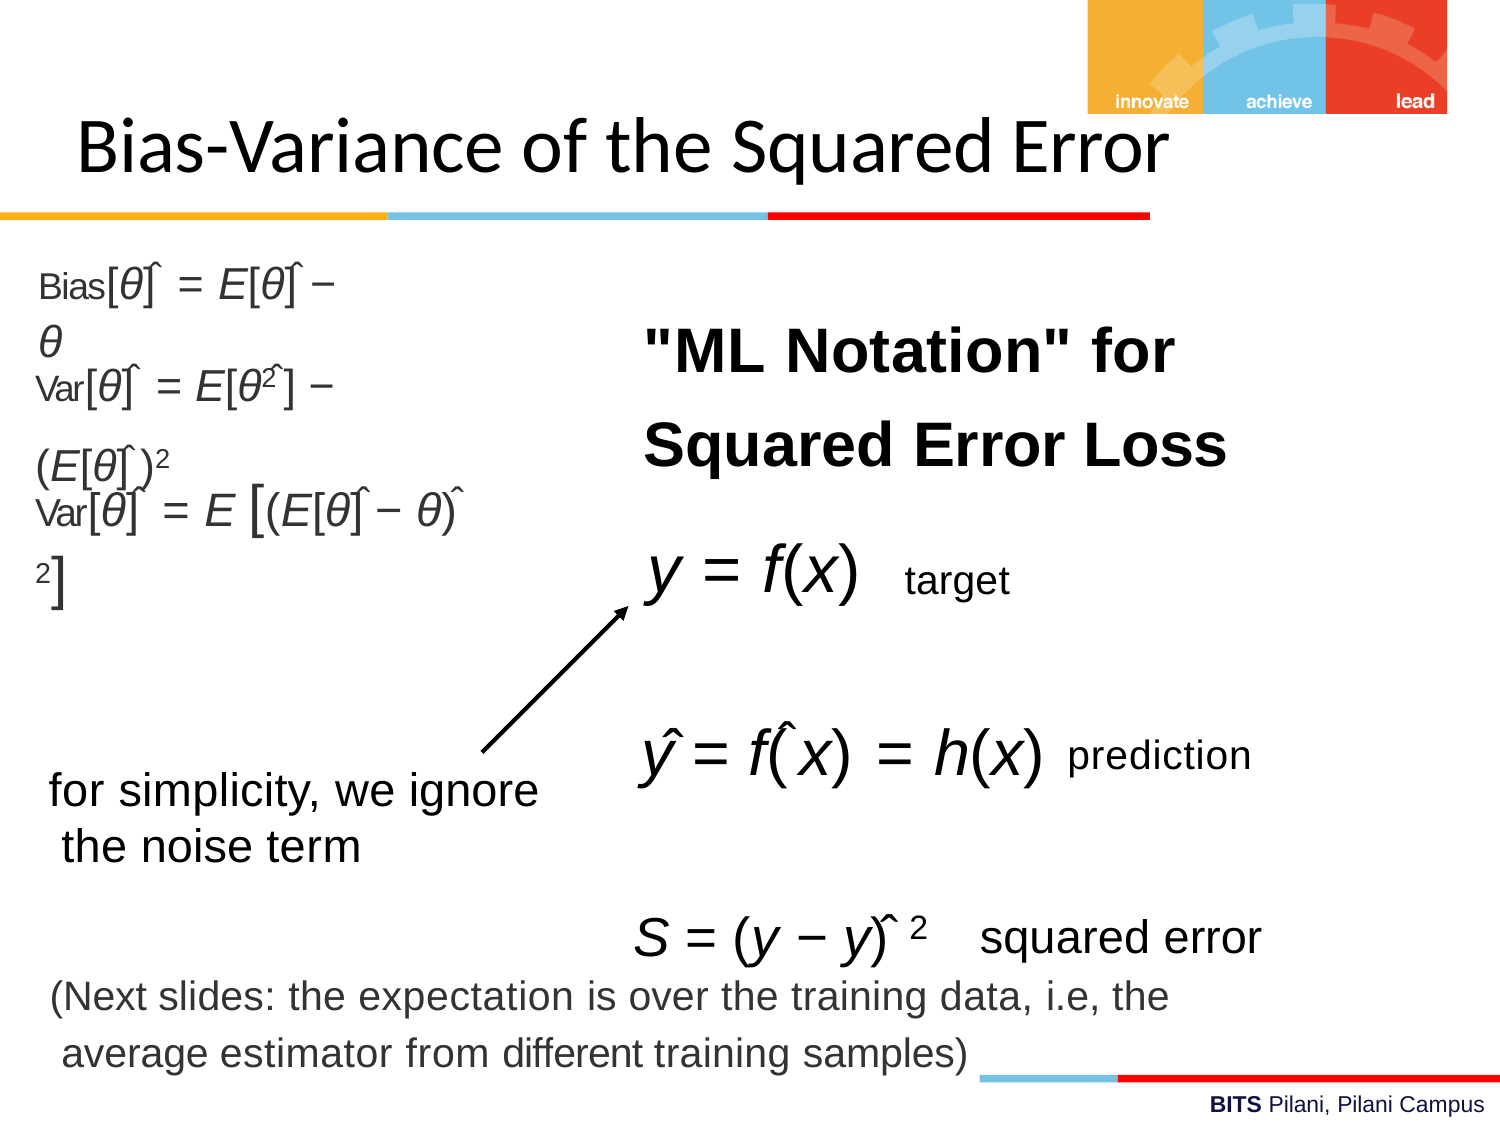

# Bias-Variance of the Squared Error
Bias[θ]̂	= E[θ]̂	− θ

"ML Notation" for

Var[θ]̂	= E[θ2̂ ] − (E[θ]̂ )2
Squared Error Loss
y = f(x)	target
ŷ = f(̂ x) = h(x)	prediction
S = (y − y)̂  2	 squared error
Var[θ]̂	= E [(E[θ]̂	− θ)̂ 2]

for simplicity, we ignore  the noise term
(Next slides: the expectation is over the training data, i.e, the  average estimator from diﬀerent training samples)